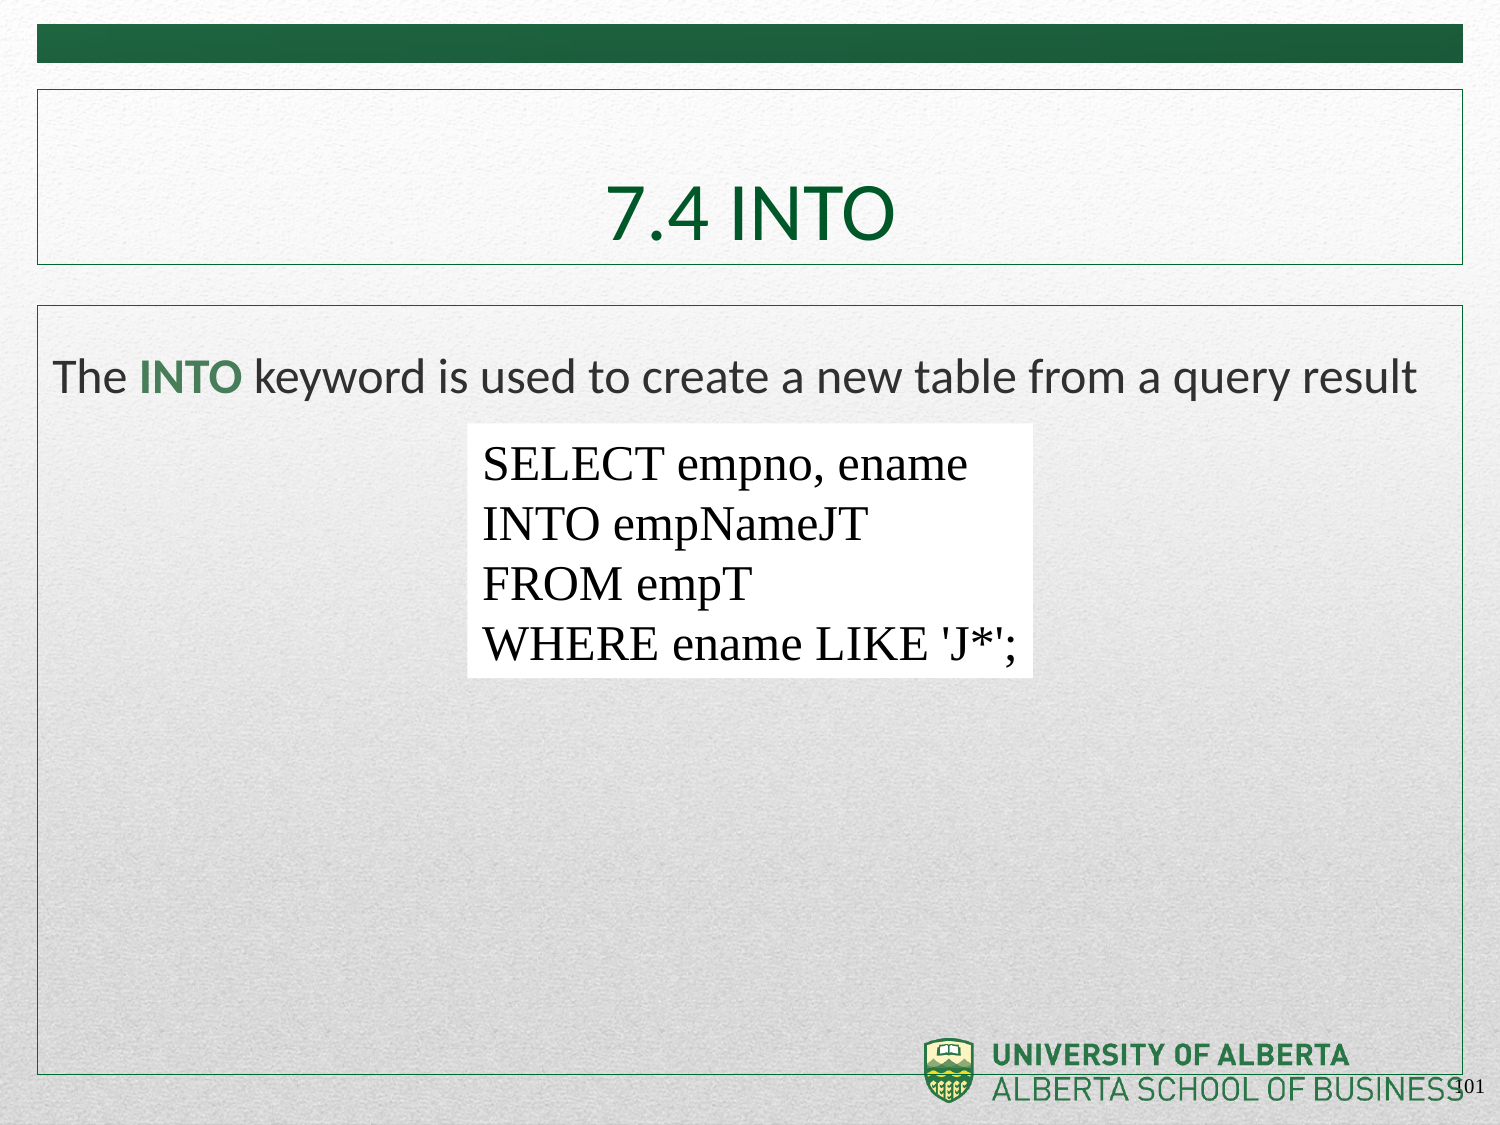

# 7.4 INTO
The INTO keyword is used to create a new table from a query result
SELECT empno, ename
INTO empNameJT
FROM empT
WHERE ename LIKE 'J*';
101